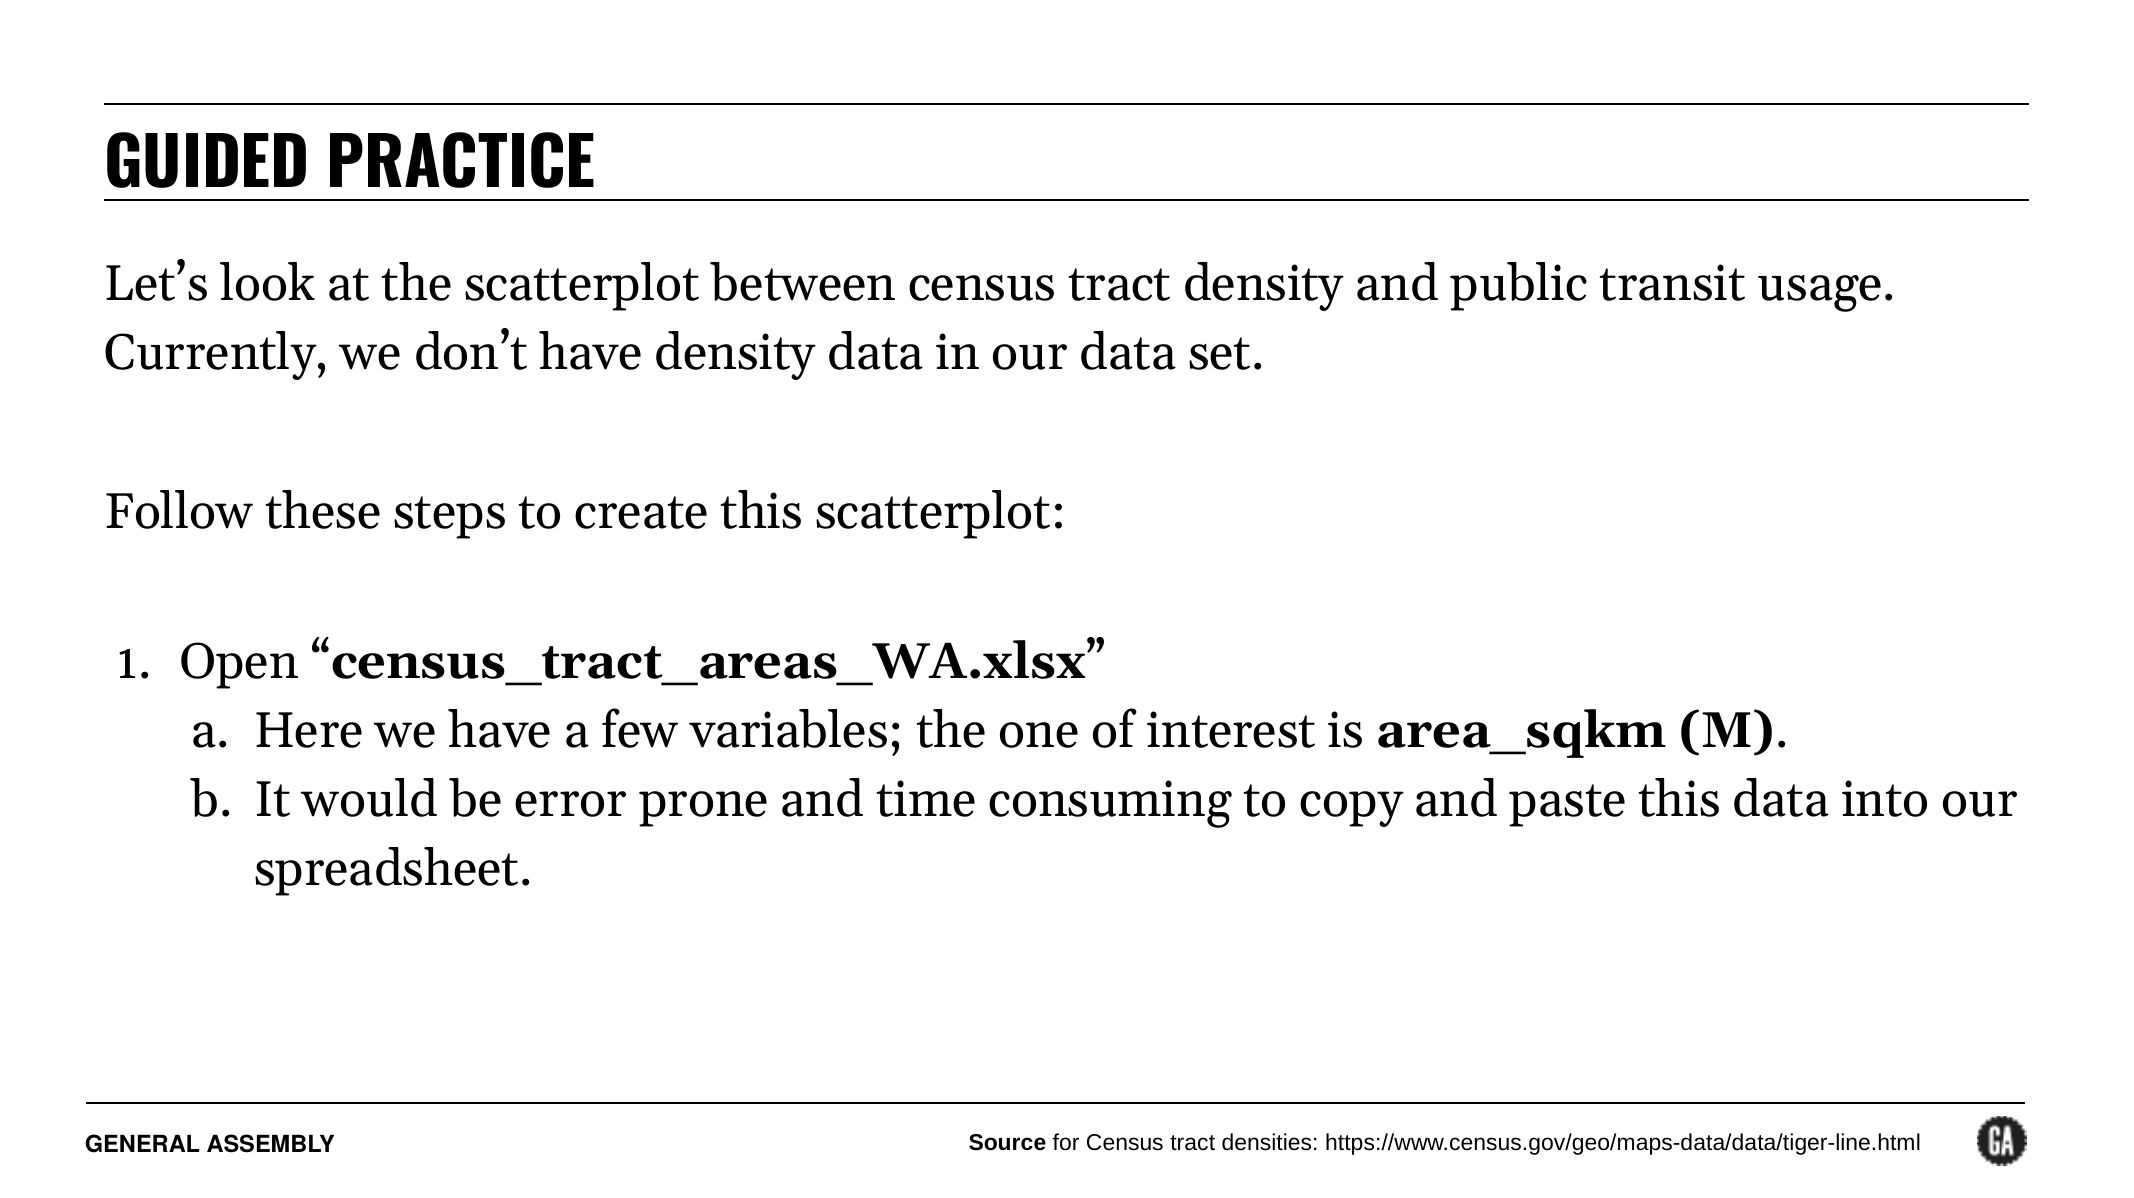

GUIDED PRACTICE
Let’s look at the scatterplot between census tract density and public transit usage. Currently, we don’t have density data in our data set.

Follow these steps to create this scatterplot:

Open “census_tract_areas_WA.xlsx”
Here we have a few variables; the one of interest is area_sqkm (M).
It would be error prone and time consuming to copy and paste this data into our spreadsheet.
Source for Census tract densities: https://www.census.gov/geo/maps-data/data/tiger-line.html